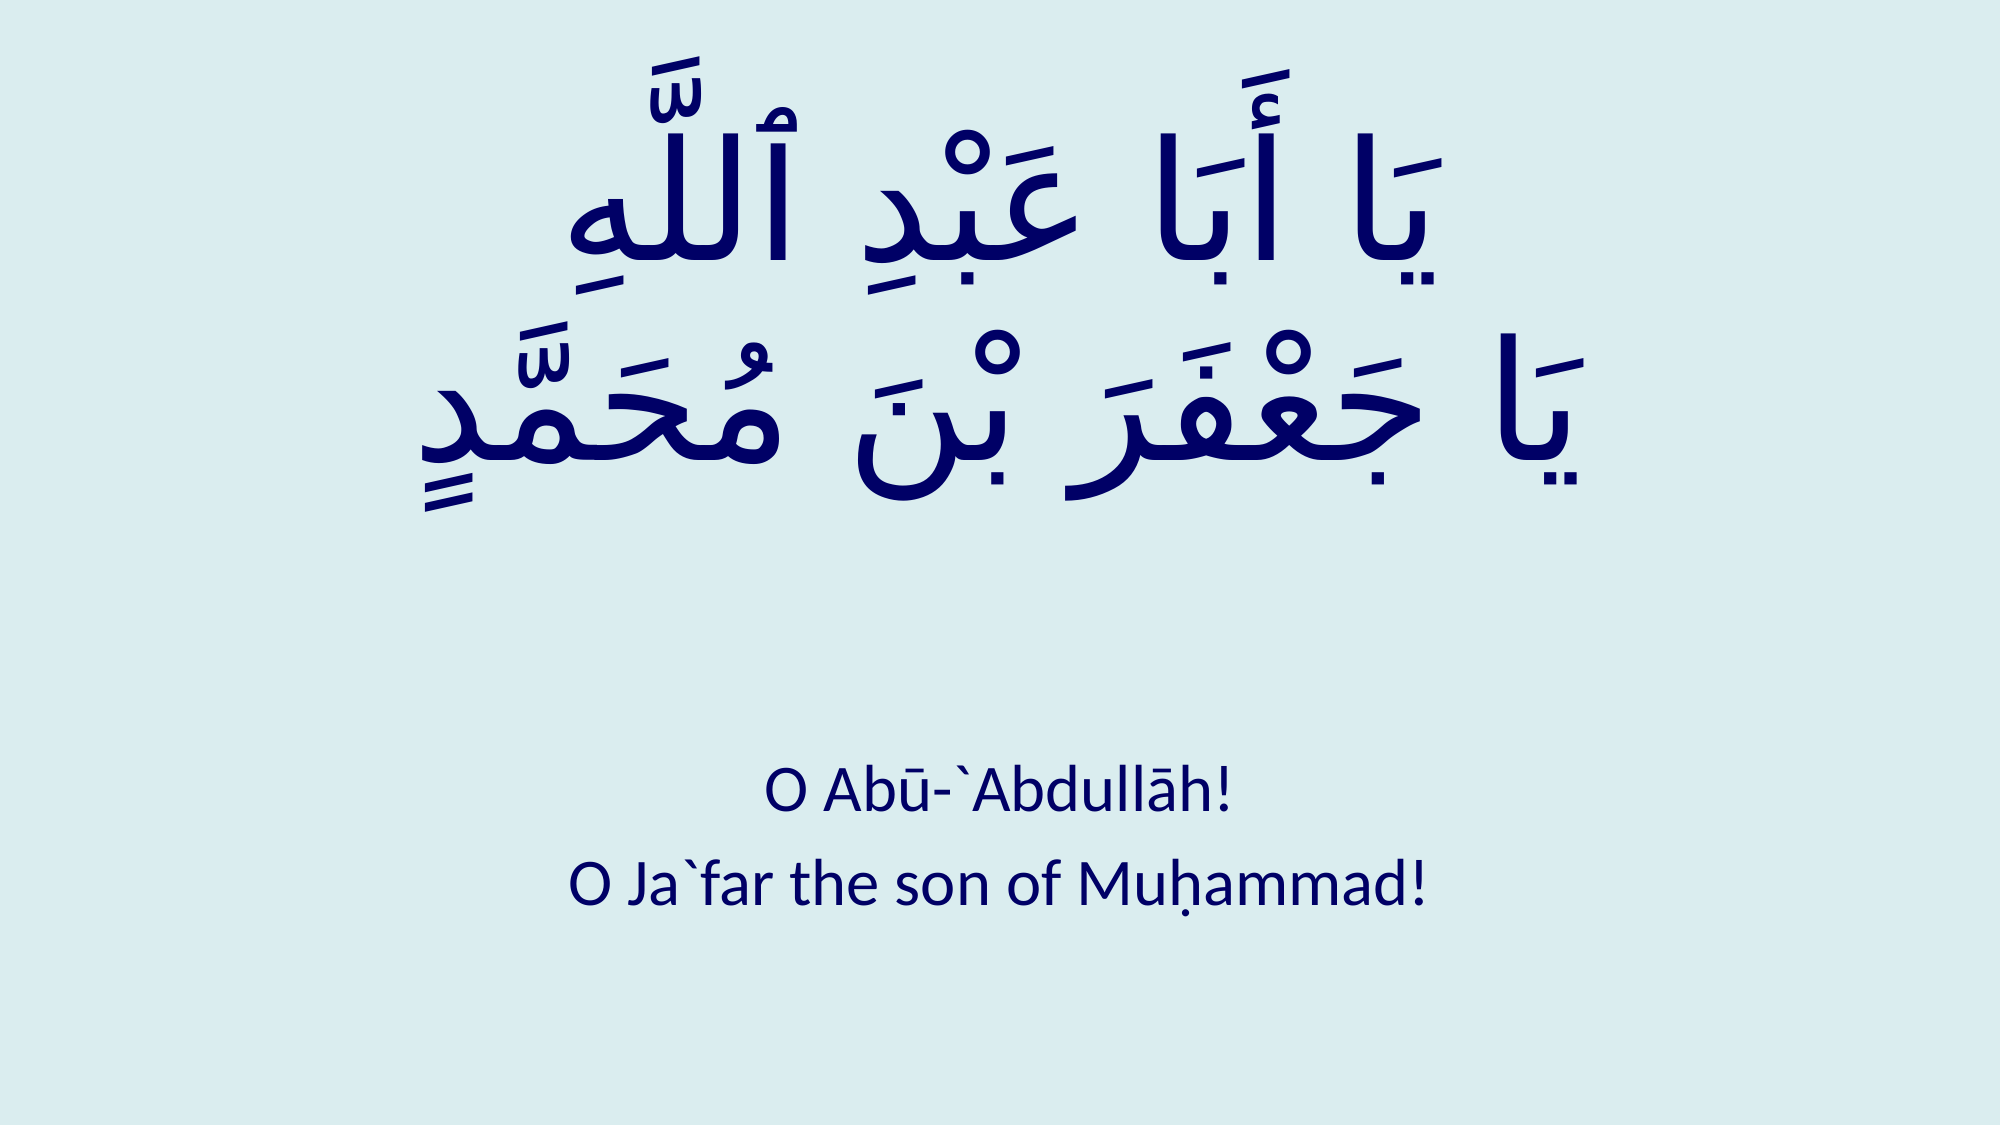

# يَا أَبَا عَبْدِ ٱللَّهِ يَا جَعْفَرَ بْنَ مُحَمَّدٍ
O Abū-`Abdullāh!
O Ja`far the son of Muḥammad!